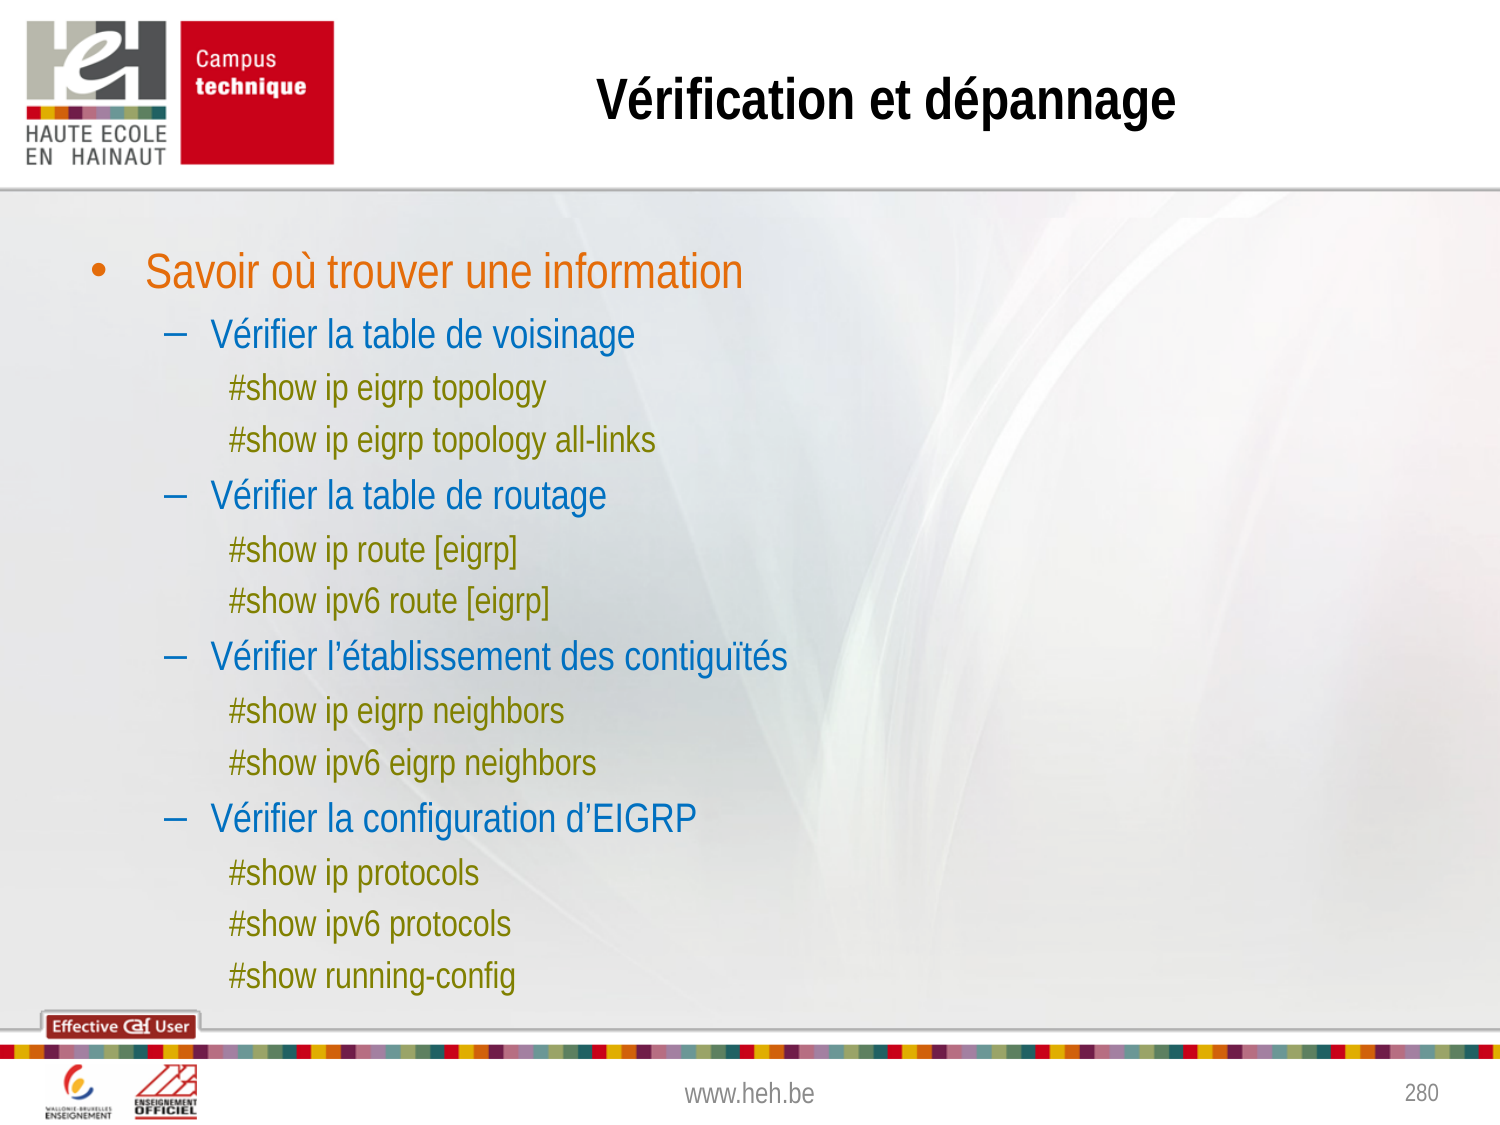

# Vérification et dépannage
Savoir où trouver une information
Vérifier la table de voisinage
#show ip eigrp topology
#show ip eigrp topology all-links
Vérifier la table de routage
#show ip route [eigrp]
#show ipv6 route [eigrp]
Vérifier l’établissement des contiguïtés
#show ip eigrp neighbors
#show ipv6 eigrp neighbors
Vérifier la configuration d’EIGRP
#show ip protocols
#show ipv6 protocols
#show running-config
www.heh.be
280